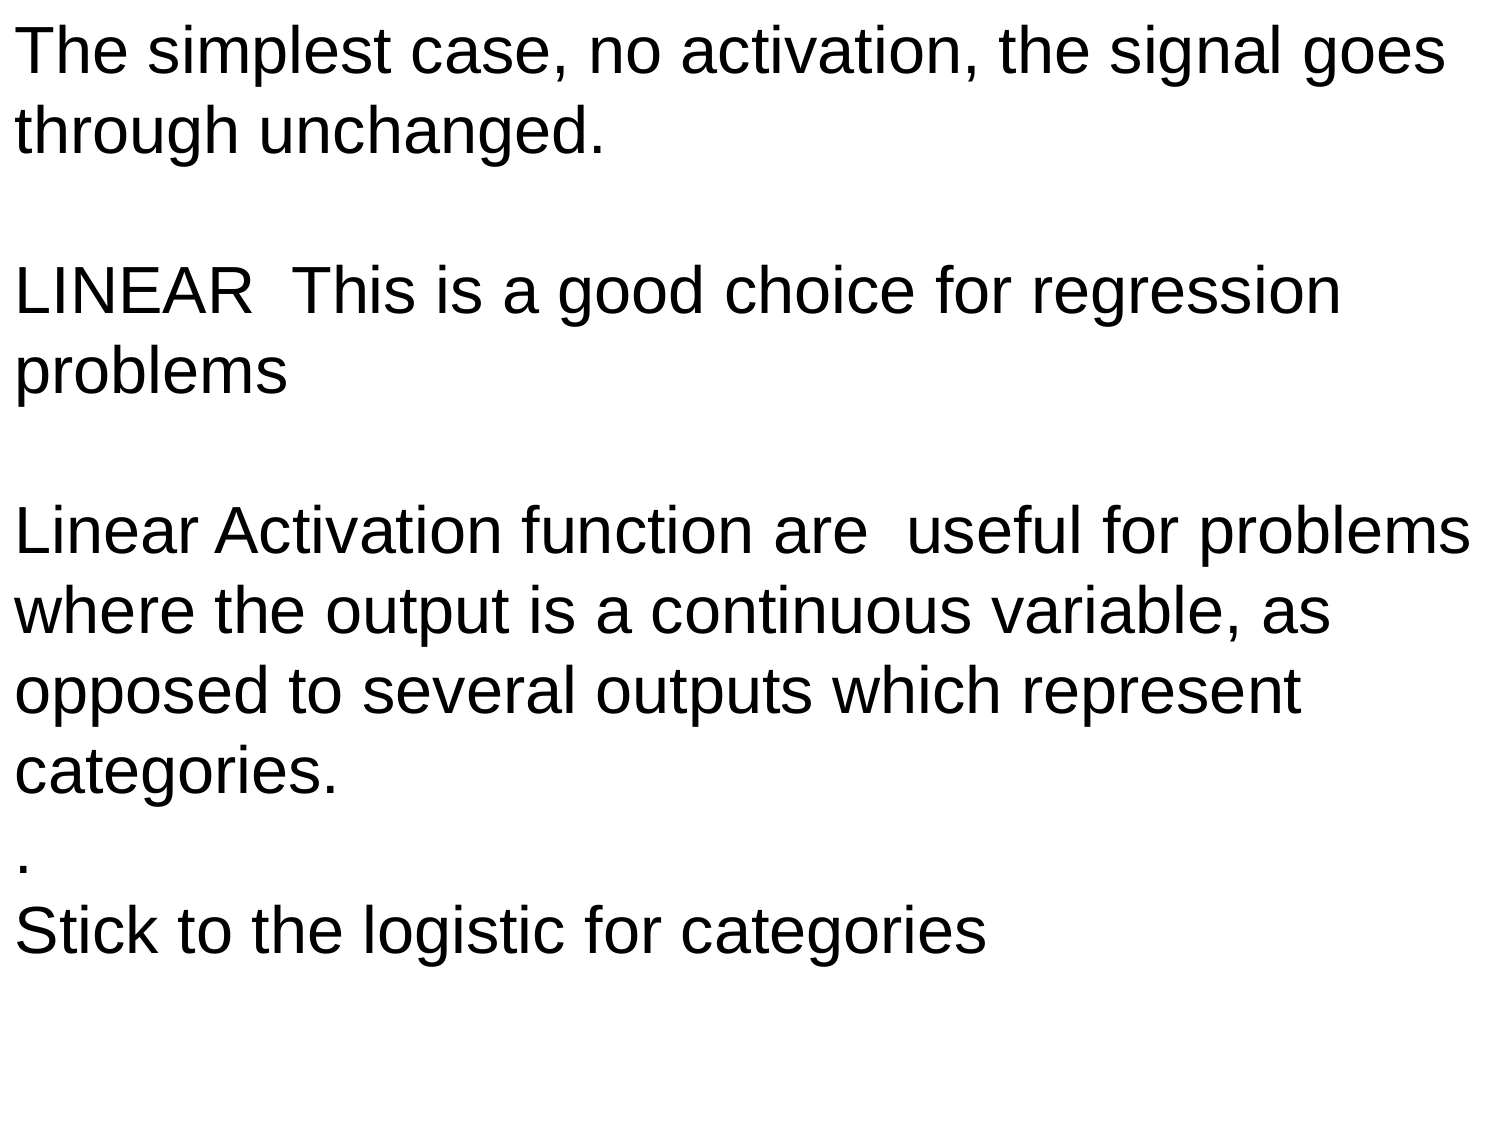

The simplest case, no activation, the signal goes through unchanged.

LINEAR  This is a good choice for regression problems

Linear Activation function are  useful for problems where the output is a continuous variable, as opposed to several outputs which represent categories.
.
Stick to the logistic for categories